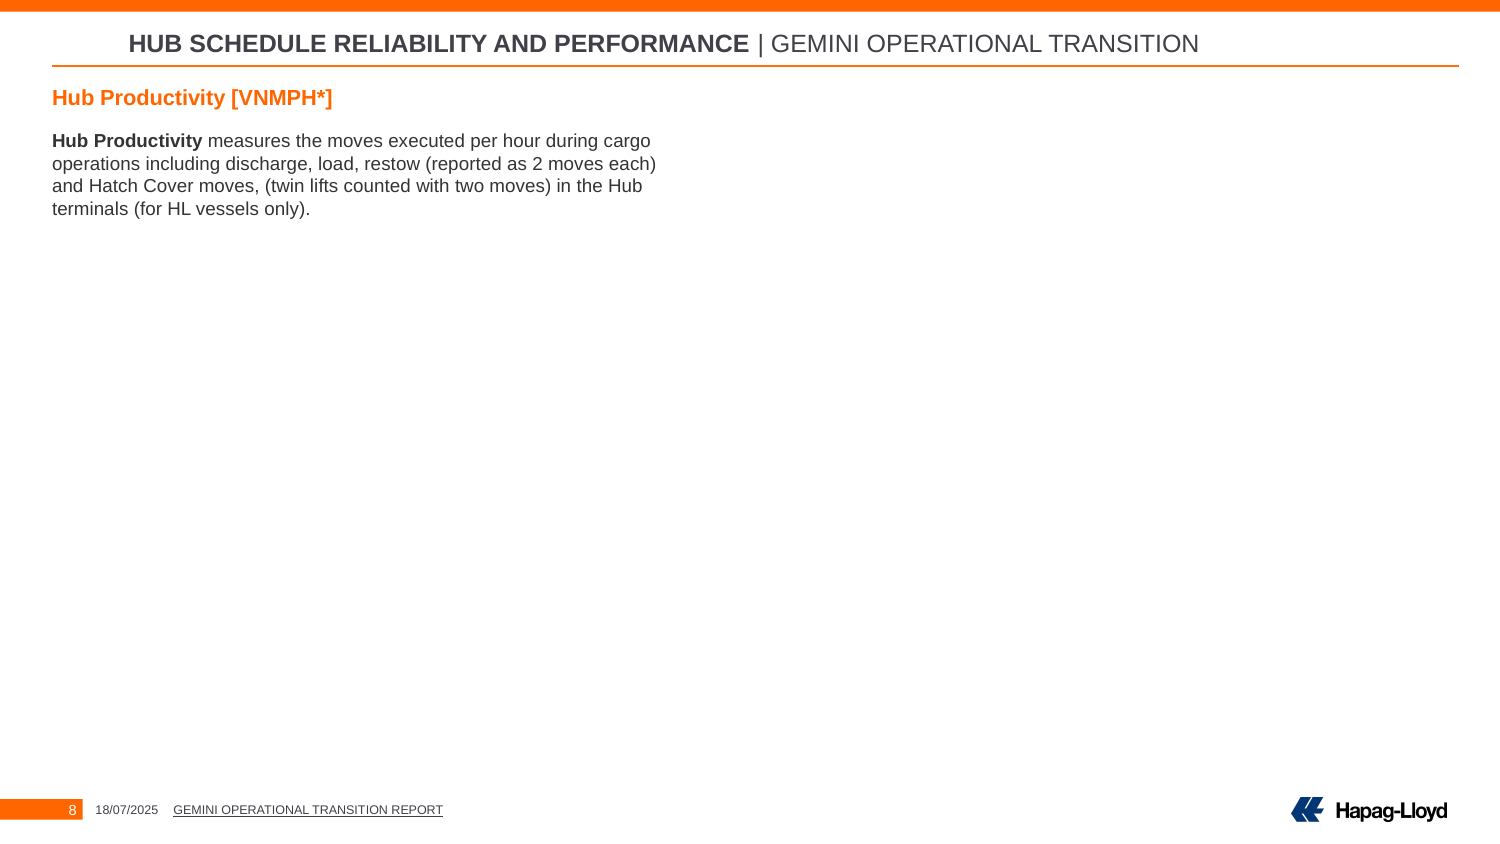

HUB SCHEDULE RELIABILITY AND PERFORMANCE | GEMINI OPERATIONAL TRANSITION
Hub Productivity [VNMPH*]
Hub Productivity measures the moves executed per hour during cargo operations including discharge, load, restow (reported as 2 moves each) and Hatch Cover moves, (twin lifts counted with two moves) in the Hub terminals (for HL vessels only).

18/07/2025
GEMINI OPERATIONAL TRANSITION REPORT